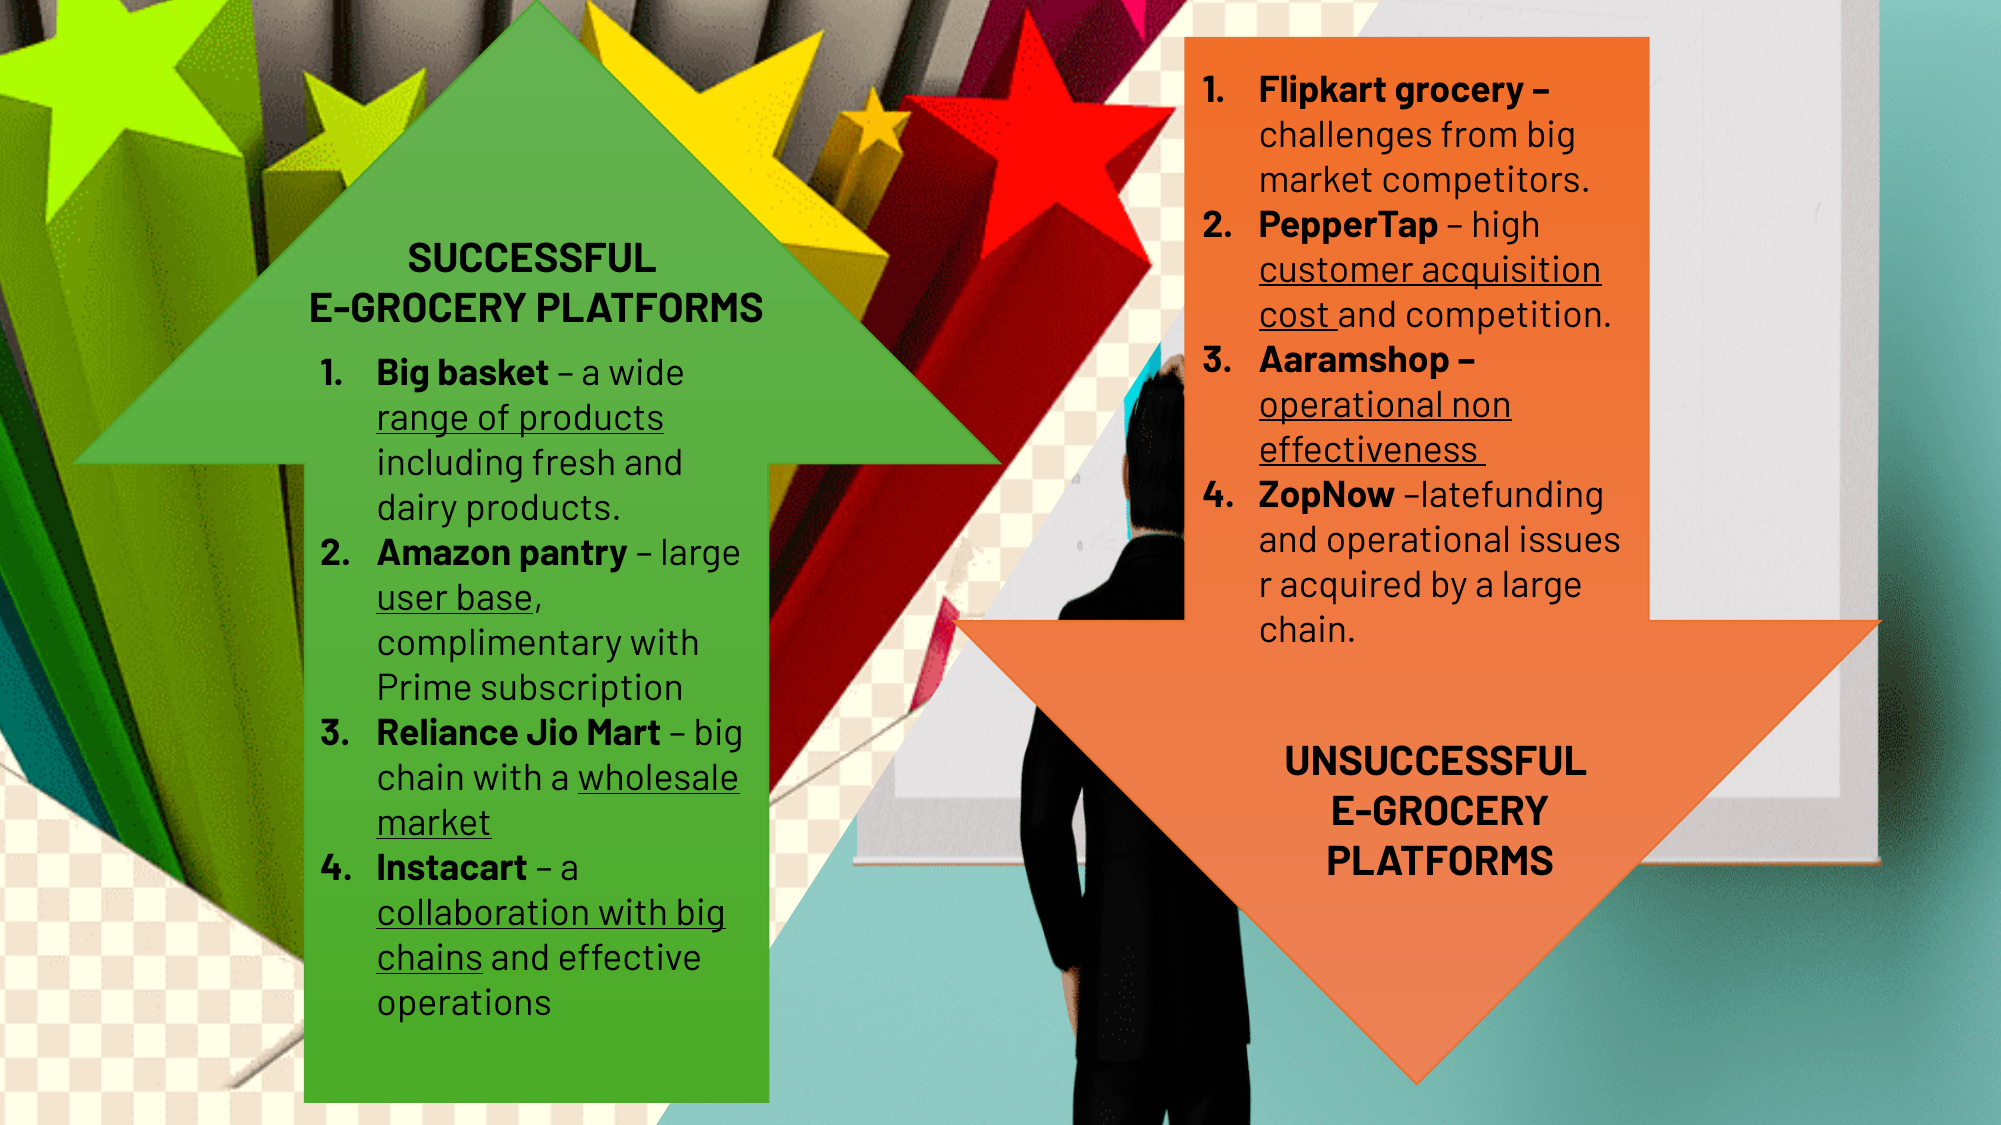

Flipkart grocery – challenges from big market competitors.
PepperTap – high customer acquisition cost and competition.
Aaramshop – operational non effectiveness
ZopNow –latefunding and operational issues r acquired by a large chain.
SUCCESSFUL
E-GROCERY PLATFORMS

Big basket – a wide range of products including fresh and dairy products.
Amazon pantry – large user base, complimentary with Prime subscription
Reliance Jio Mart – big chain with a wholesale market
Instacart – a collaboration with big chains and effective operations
UNSUCCESSFUL
E-GROCERY PLATFORMS